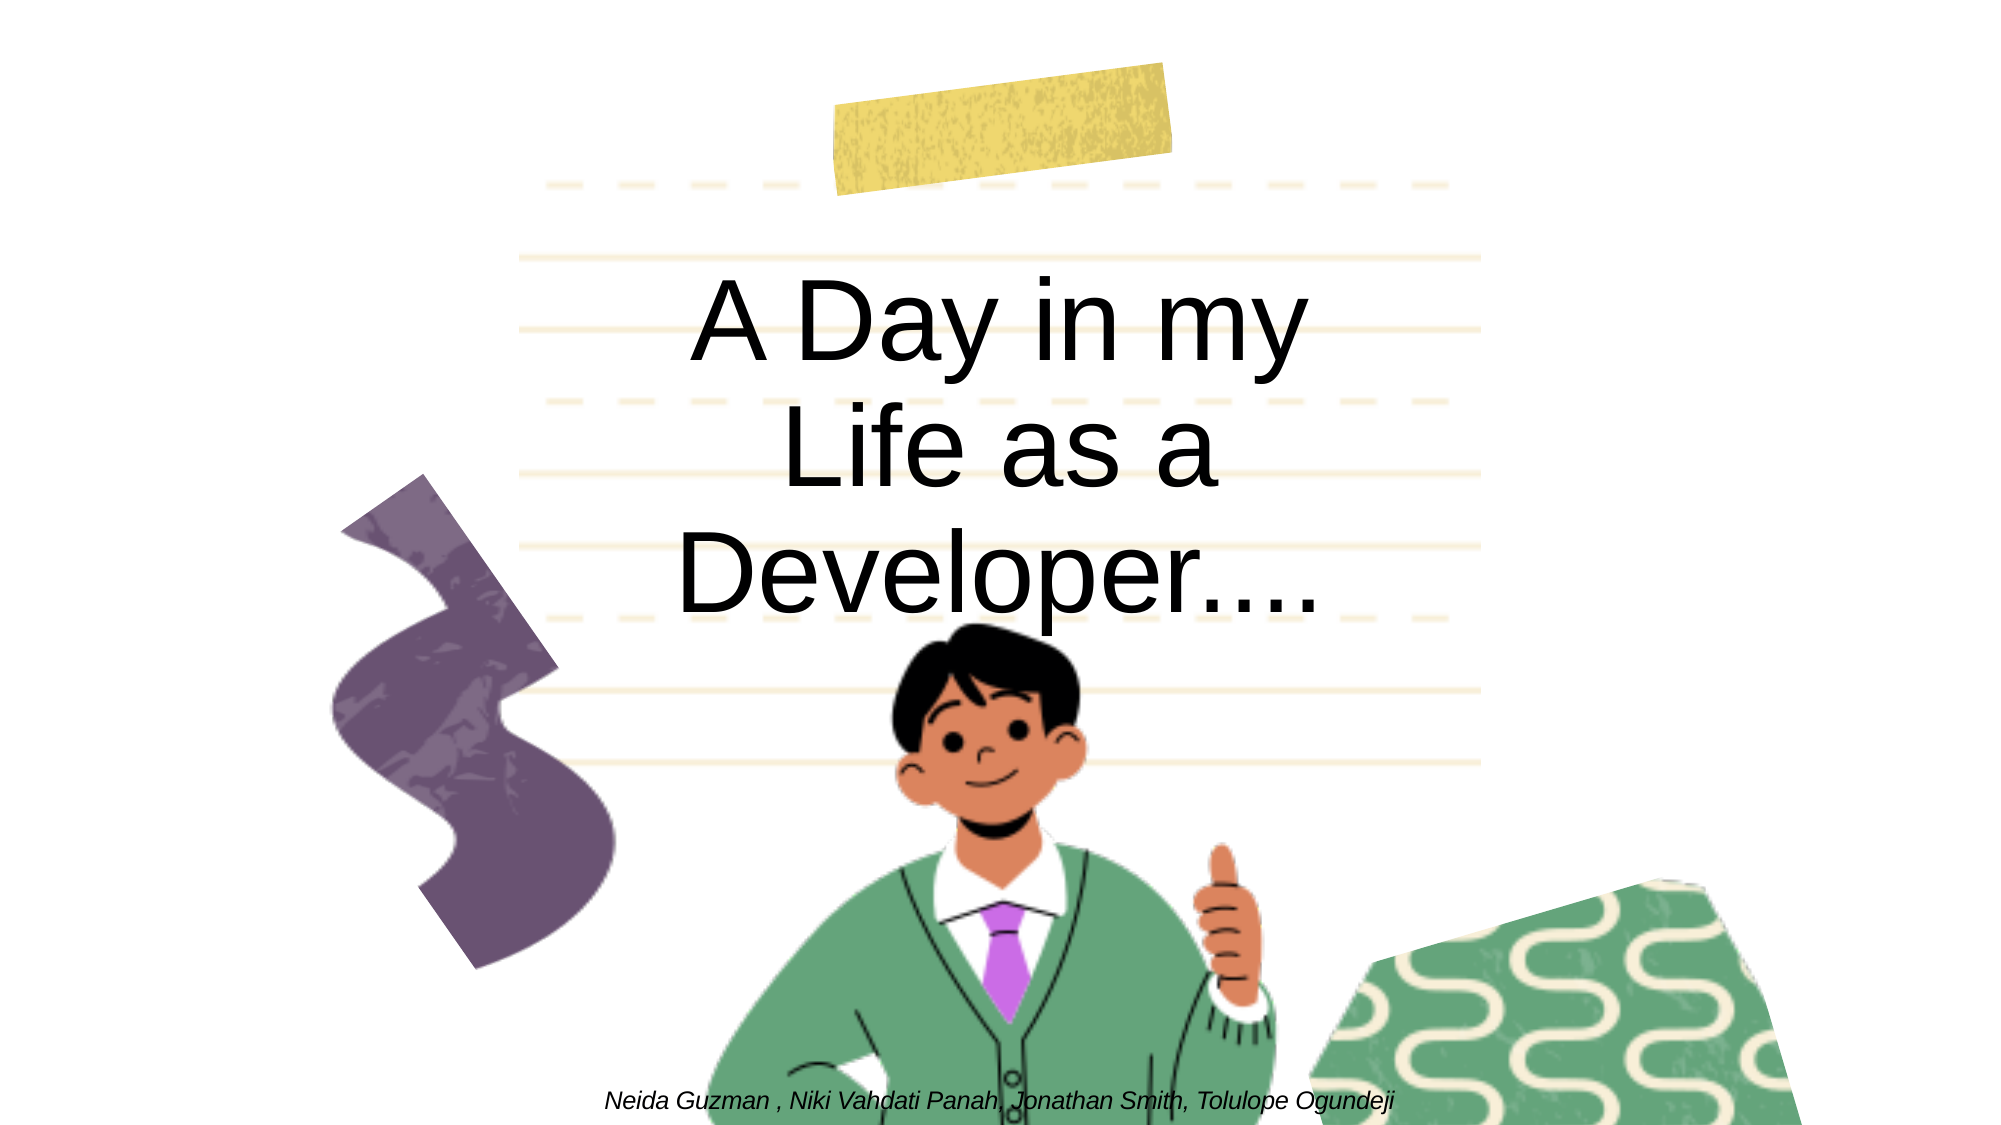

A Day in my Life as a Developer....

Neida Guzman , Niki Vahdati Panah, Jonathan Smith, Tolulope Ogundeji